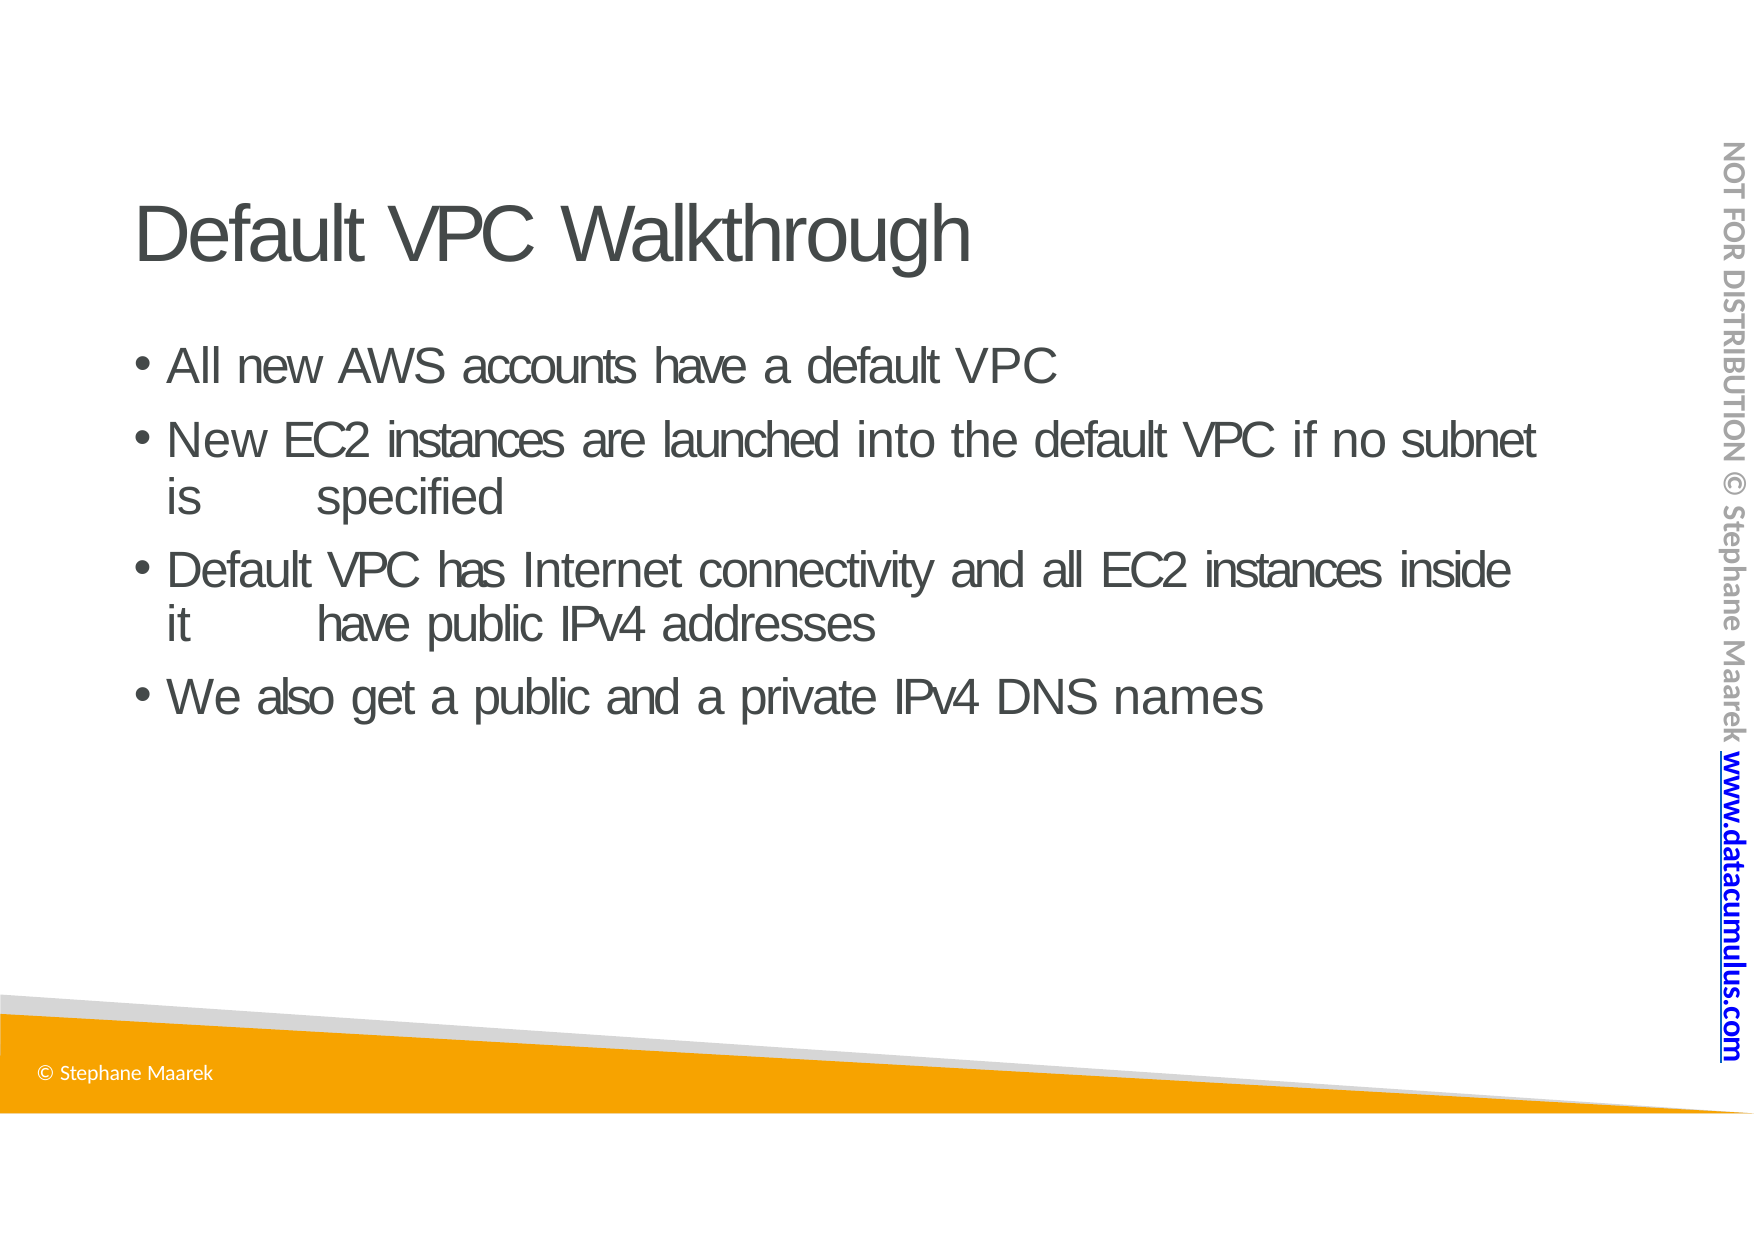

NOT FOR DISTRIBUTION © Stephane Maarek www.datacumulus.com
# Default VPC Walkthrough
All new AWS accounts have a default VPC
New EC2 instances are launched into the default VPC if no subnet is 	specified
Default VPC has Internet connectivity and all EC2 instances inside it 	have public IPv4 addresses
We also get a public and a private IPv4 DNS names
© Stephane Maarek